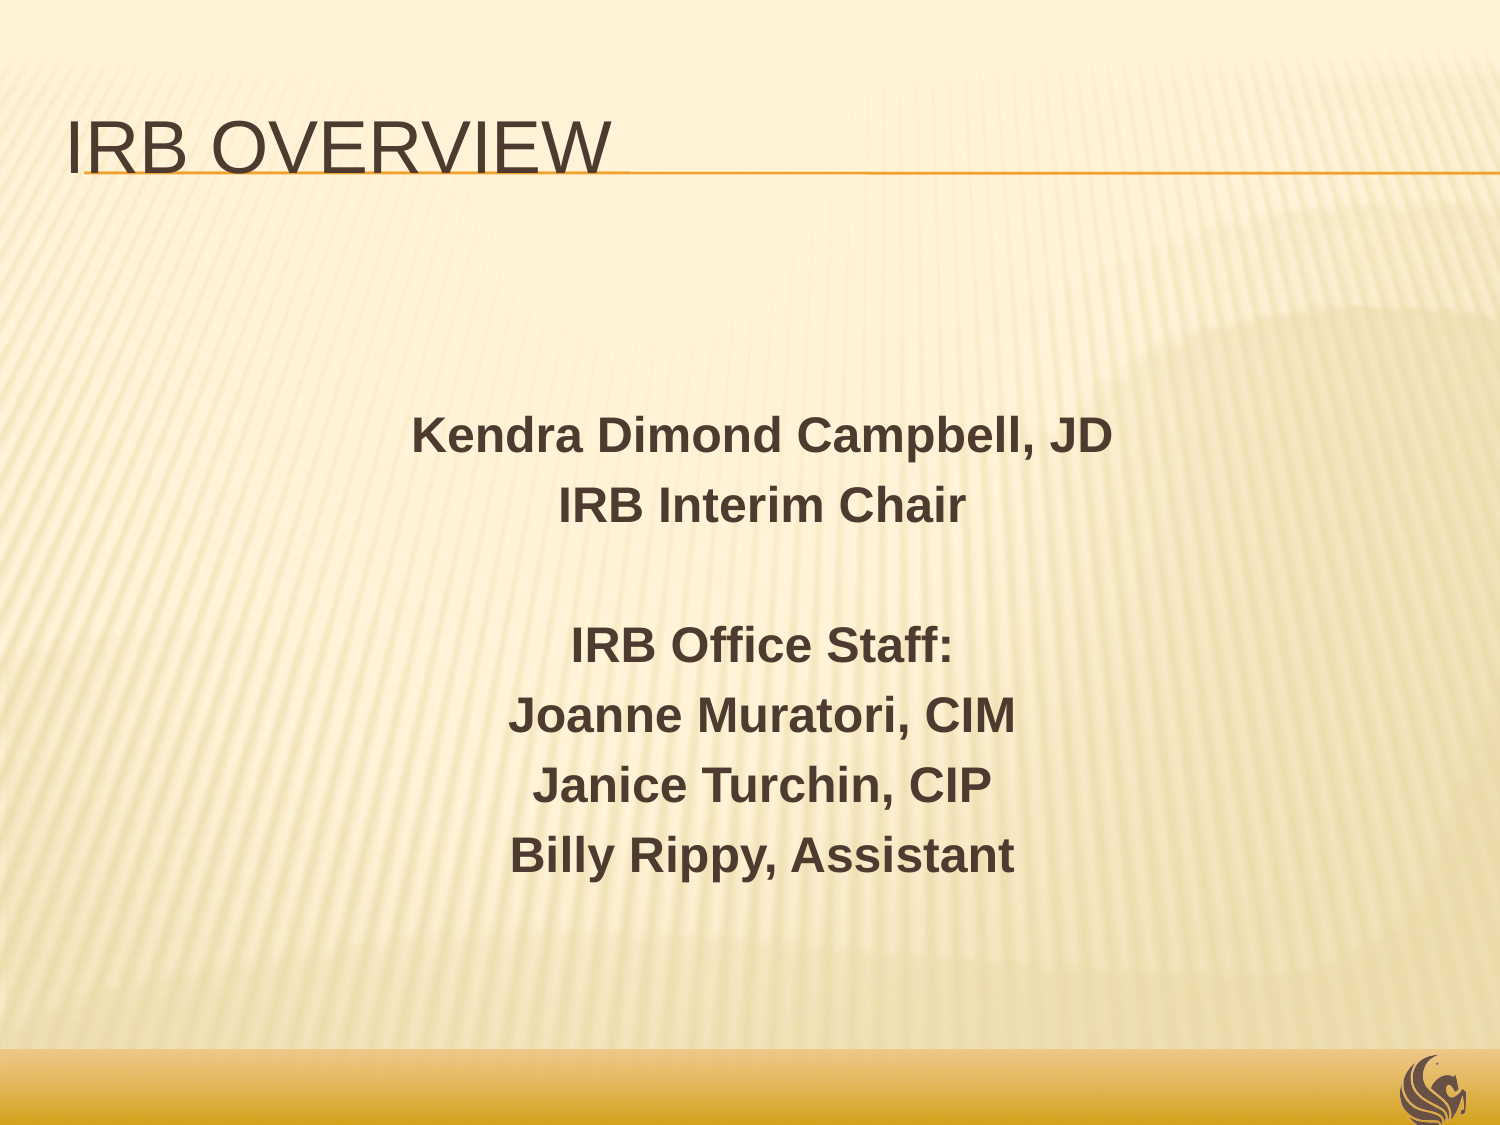

# IRB Overview

Kendra Dimond Campbell, JD
IRB Interim Chair

IRB Office Staff:
Joanne Muratori, CIM
Janice Turchin, CIP
Billy Rippy, Assistant